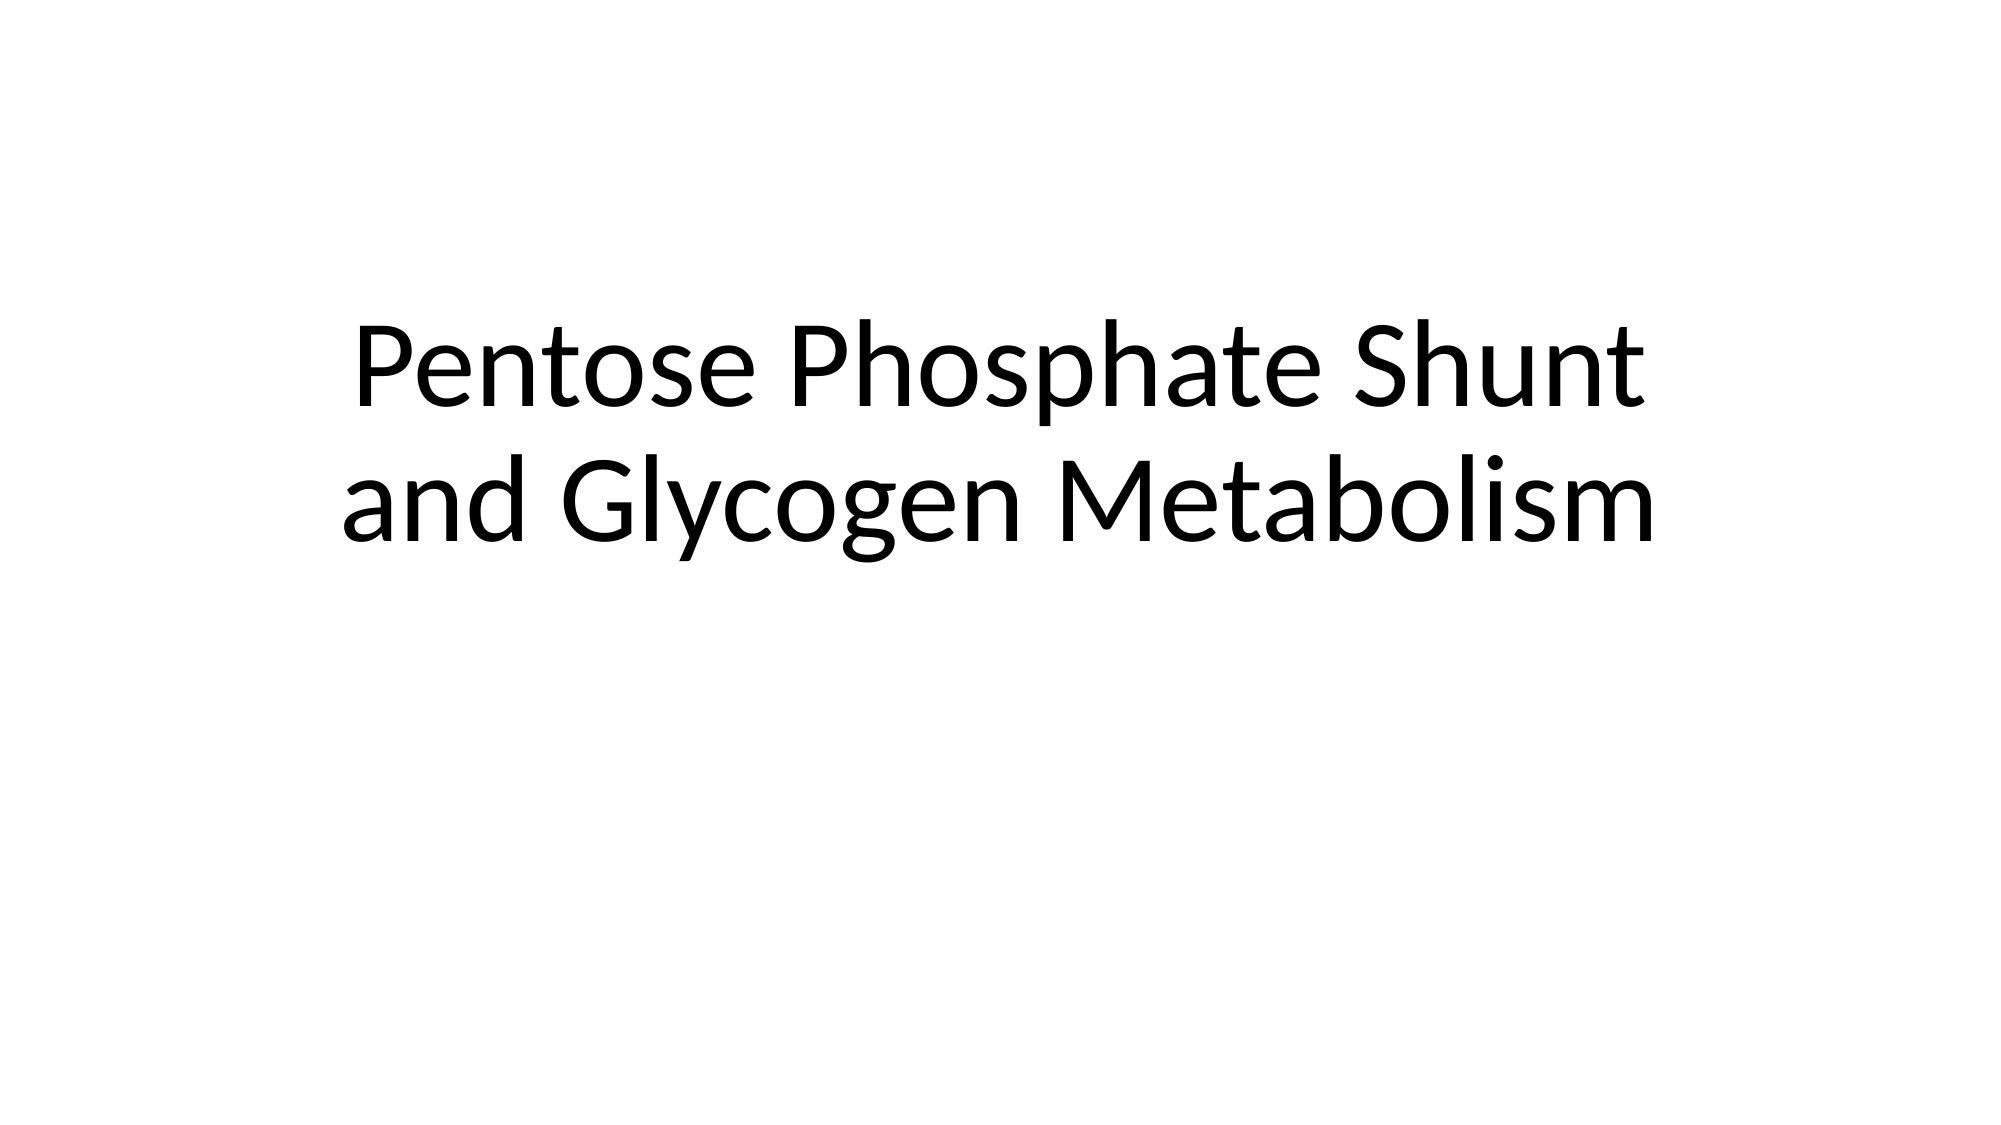

# Pentose Phosphate Shunt and Glycogen Metabolism